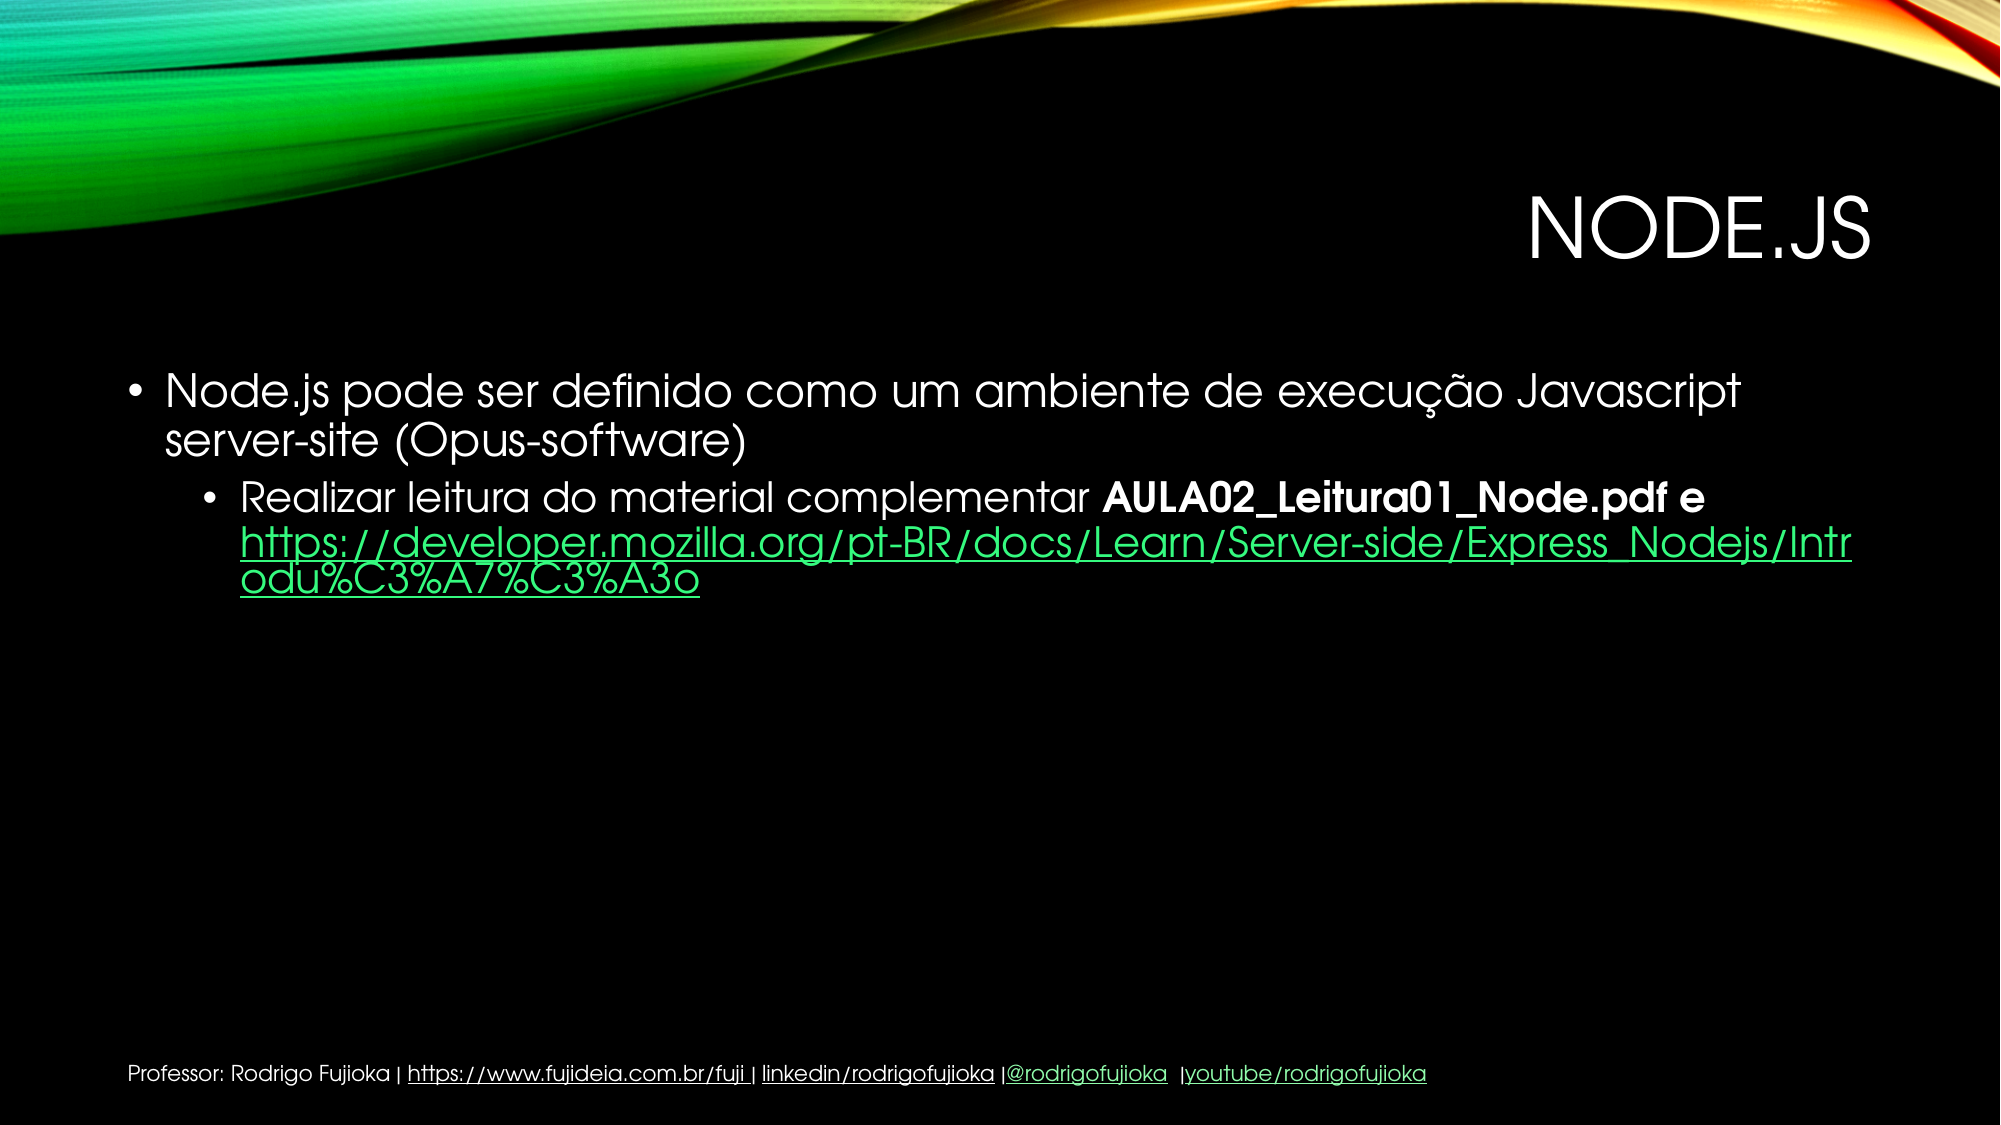

# NODE.JS
Node.js pode ser definido como um ambiente de execução Javascript server-site (Opus-software)
Realizar leitura do material complementar AULA02_Leitura01_Node.pdf e https://developer.mozilla.org/pt-BR/docs/Learn/Server-side/Express_Nodejs/Introdu%C3%A7%C3%A3o
Professor: Rodrigo Fujioka | https://www.fujideia.com.br/fuji | linkedin/rodrigofujioka |@rodrigofujioka  |youtube/rodrigofujioka